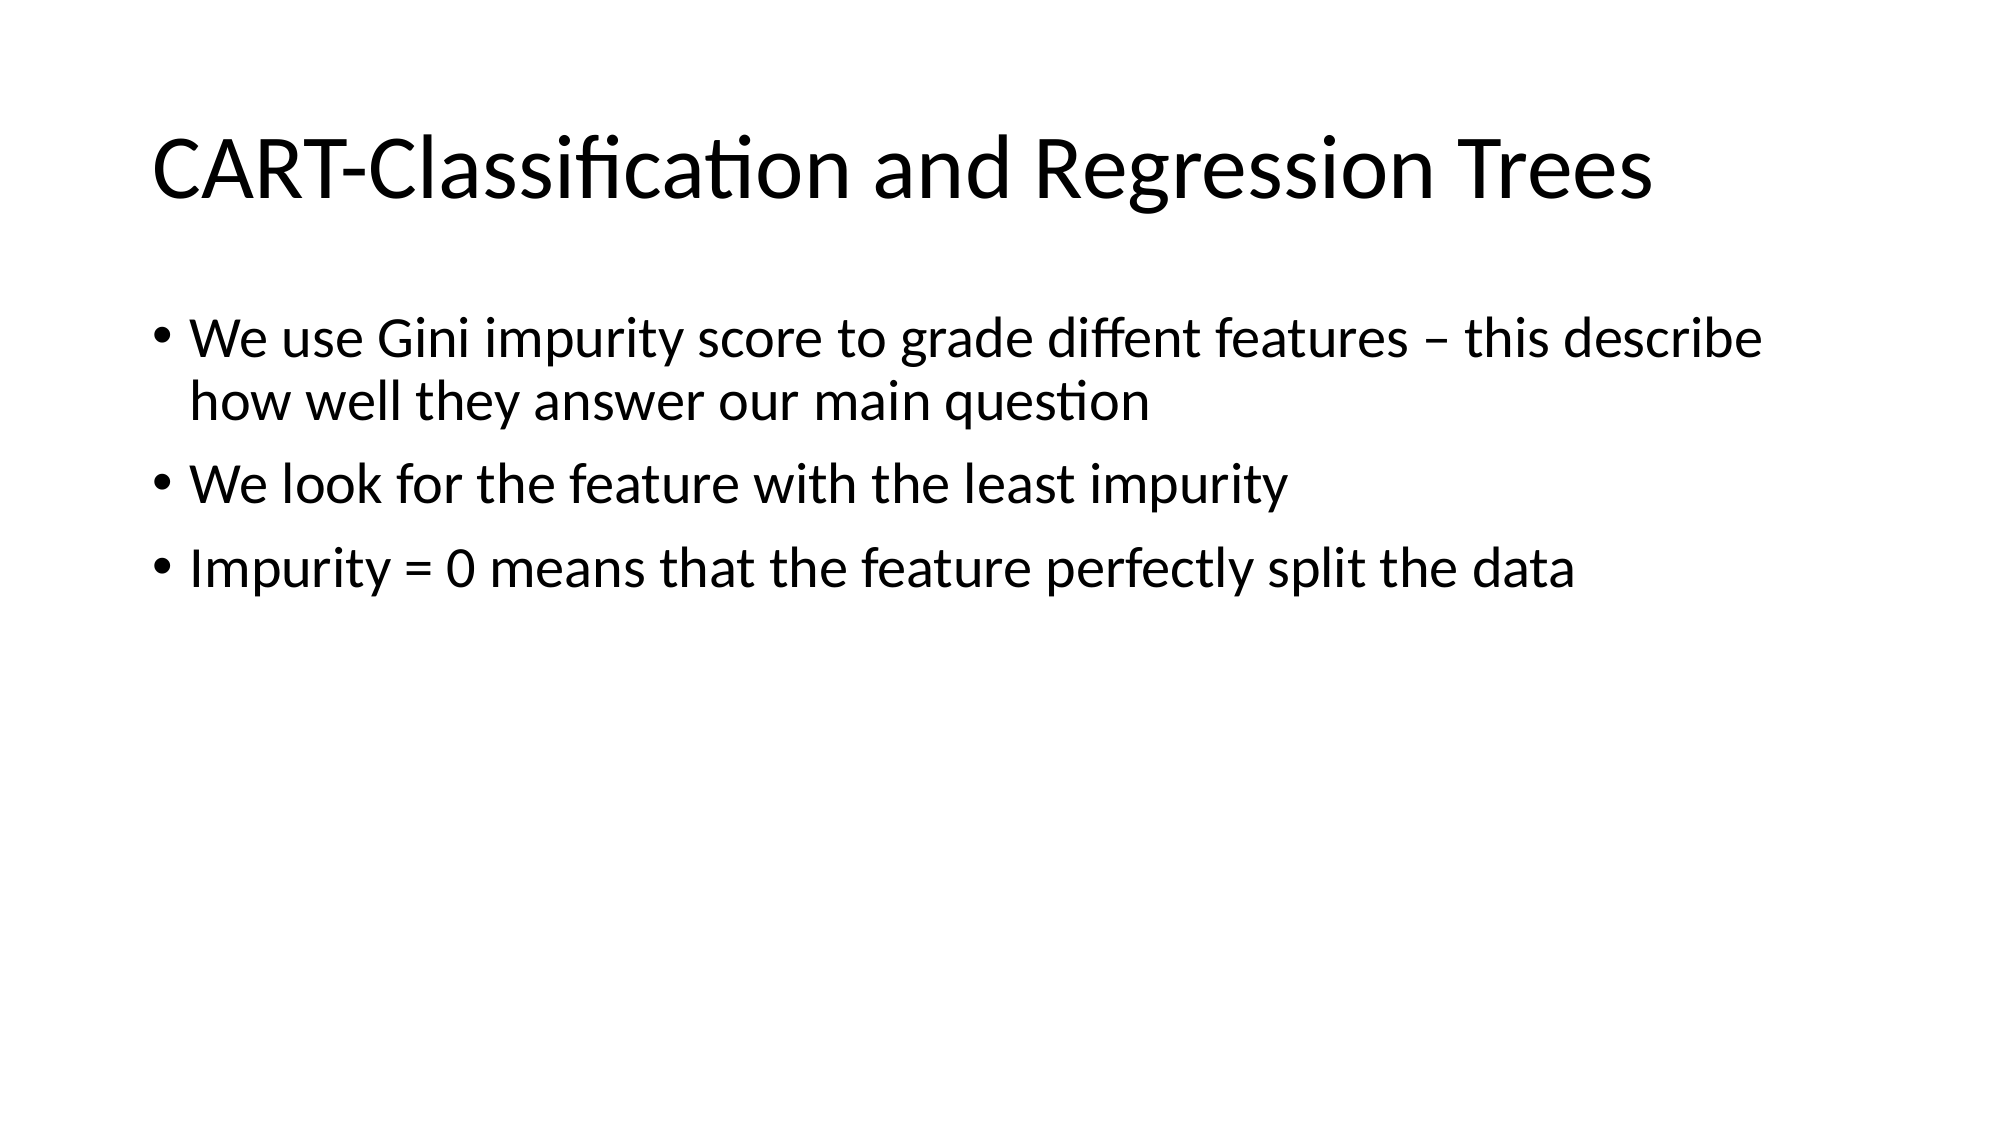

# CART-Classification and Regression Trees
We use Gini impurity score to grade diffent features – this describe how well they answer our main question
We look for the feature with the least impurity
Impurity = 0 means that the feature perfectly split the data